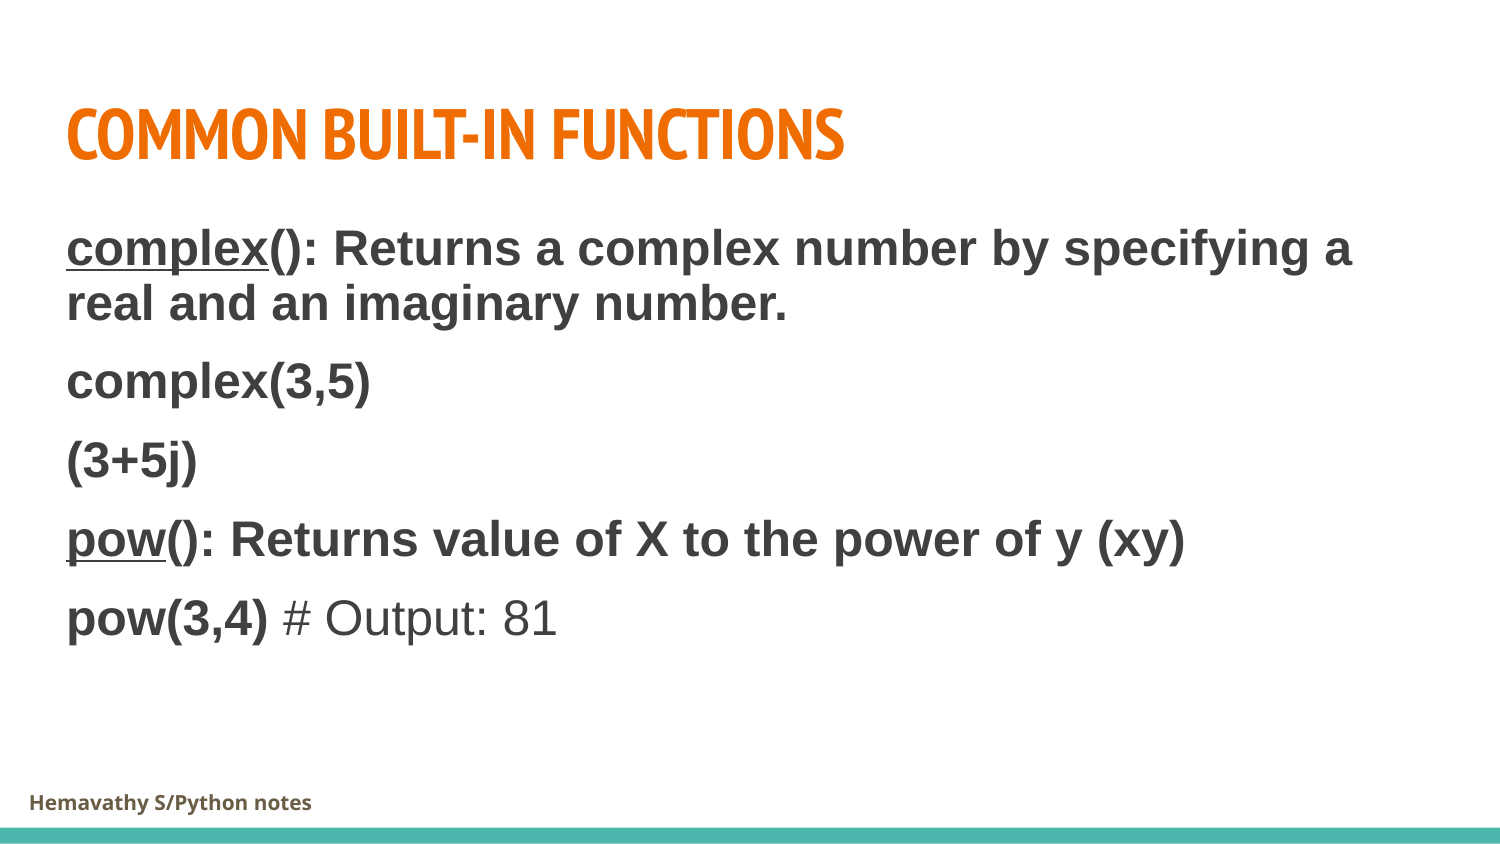

# COMMON BUILT-IN FUNCTIONS
complex(): Returns a complex number by specifying a real and an imaginary number.
complex(3,5)
(3+5j)
pow(): Returns value of X to the power of y (xy)
pow(3,4) # Output: 81